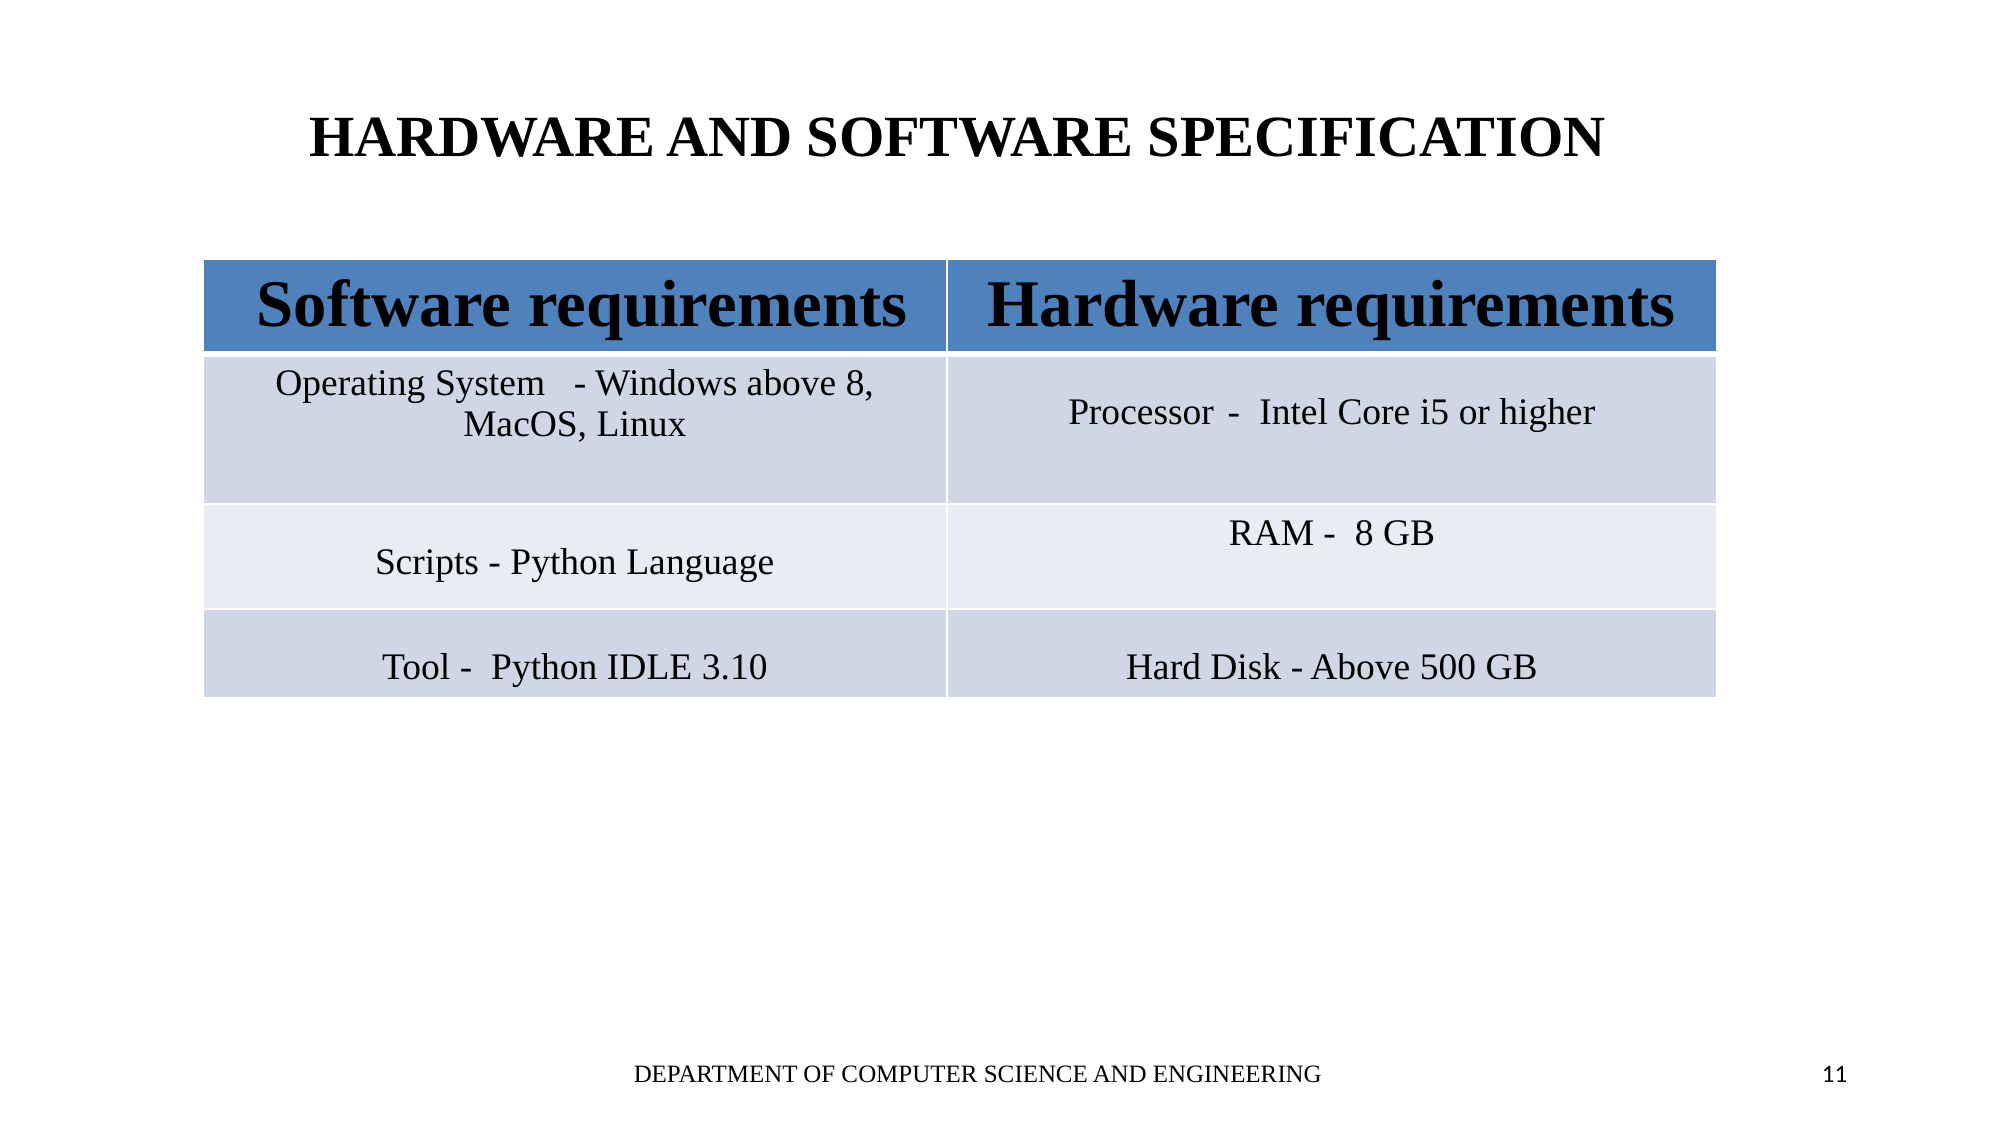

# HARDWARE AND SOFTWARE SPECIFICATION
| Software requirements | Hardware requirements |
| --- | --- |
| Operating System - Windows above 8, MacOS, Linux | Processor - Intel Core i5 or higher |
| Scripts - Python Language | RAM - 8 GB |
| Tool - Python IDLE 3.10 | Hard Disk - Above 500 GB |

DEPARTMENT OF COMPUTER SCIENCE AND ENGINEERING
11